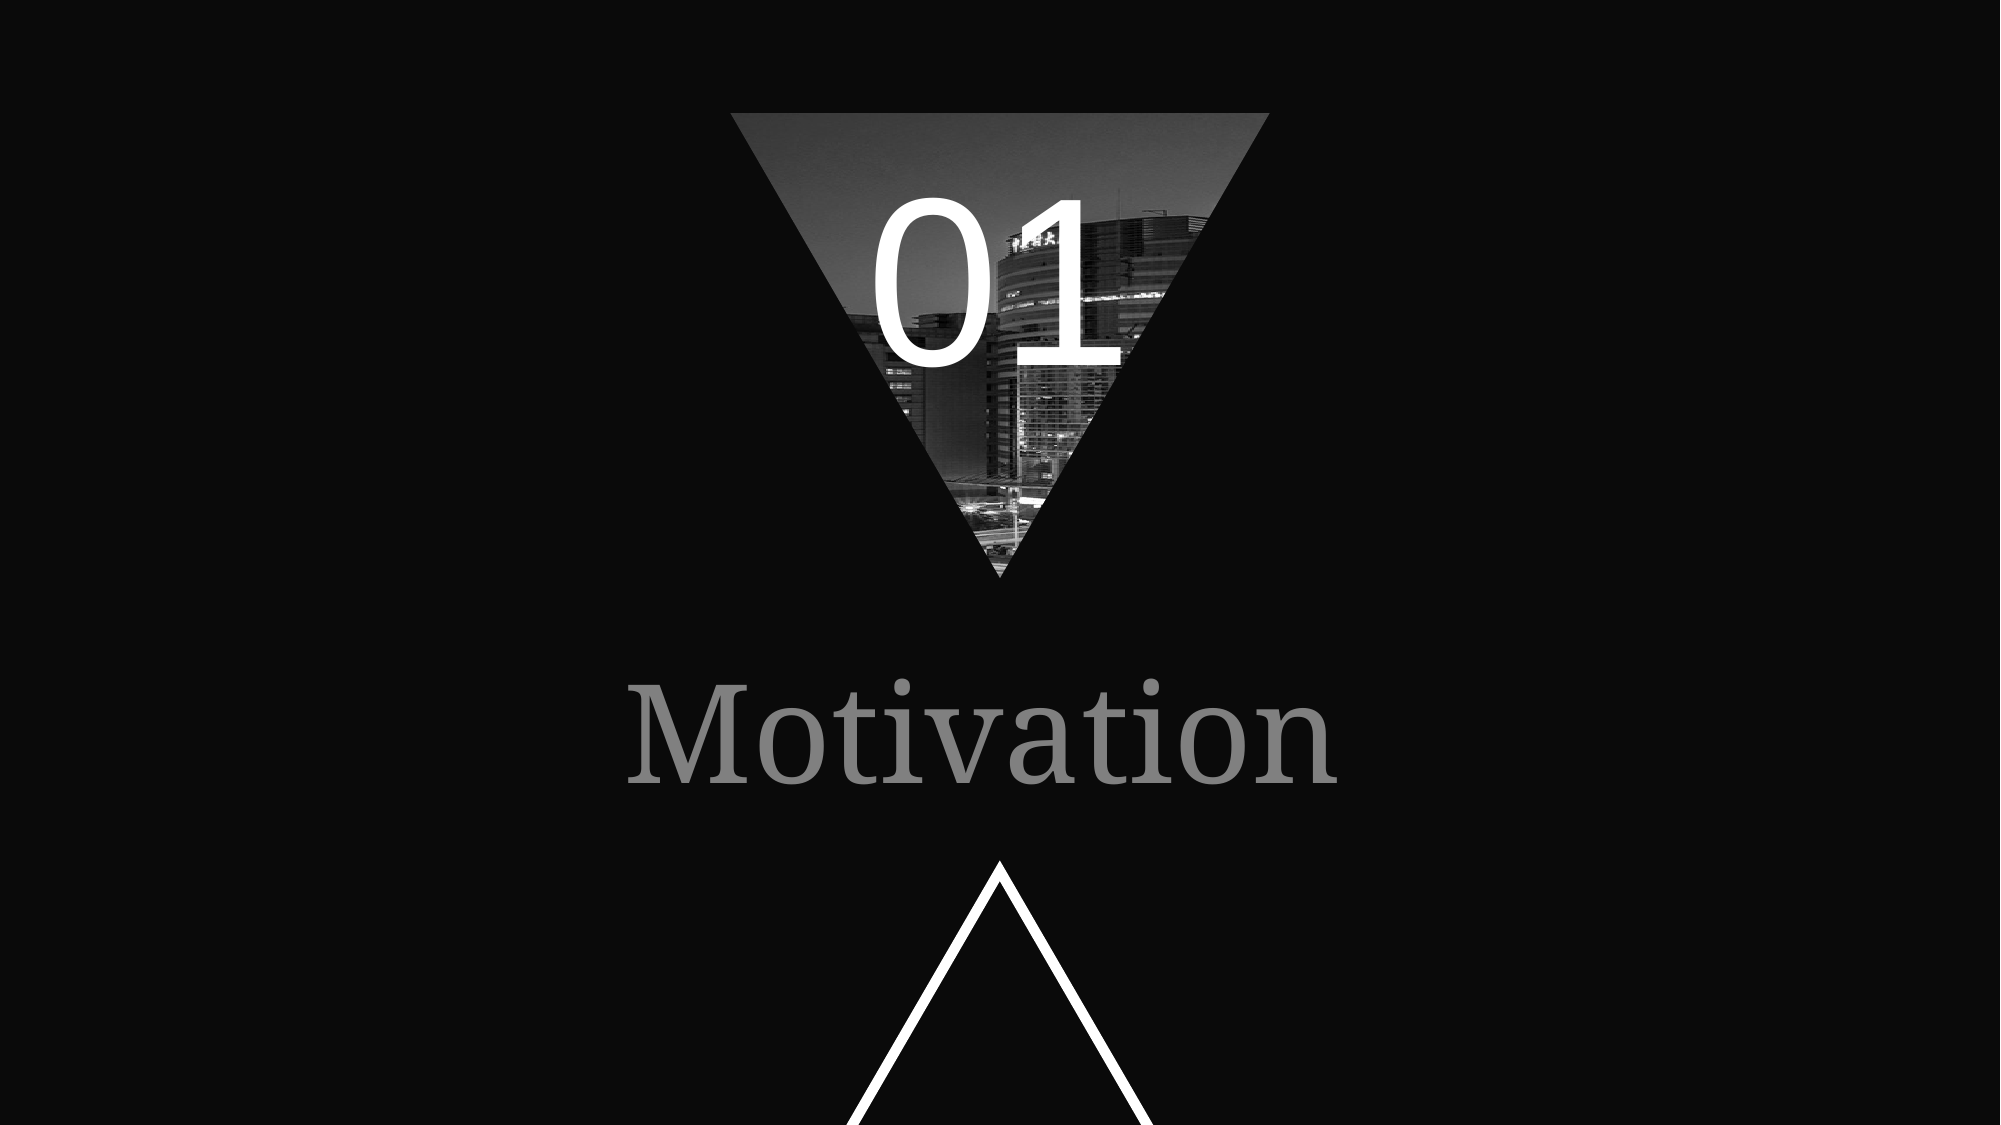

Section Header Here
/01
Supporting text here.
When you copy & paste, choose "keep text only" option.

01
Motivation